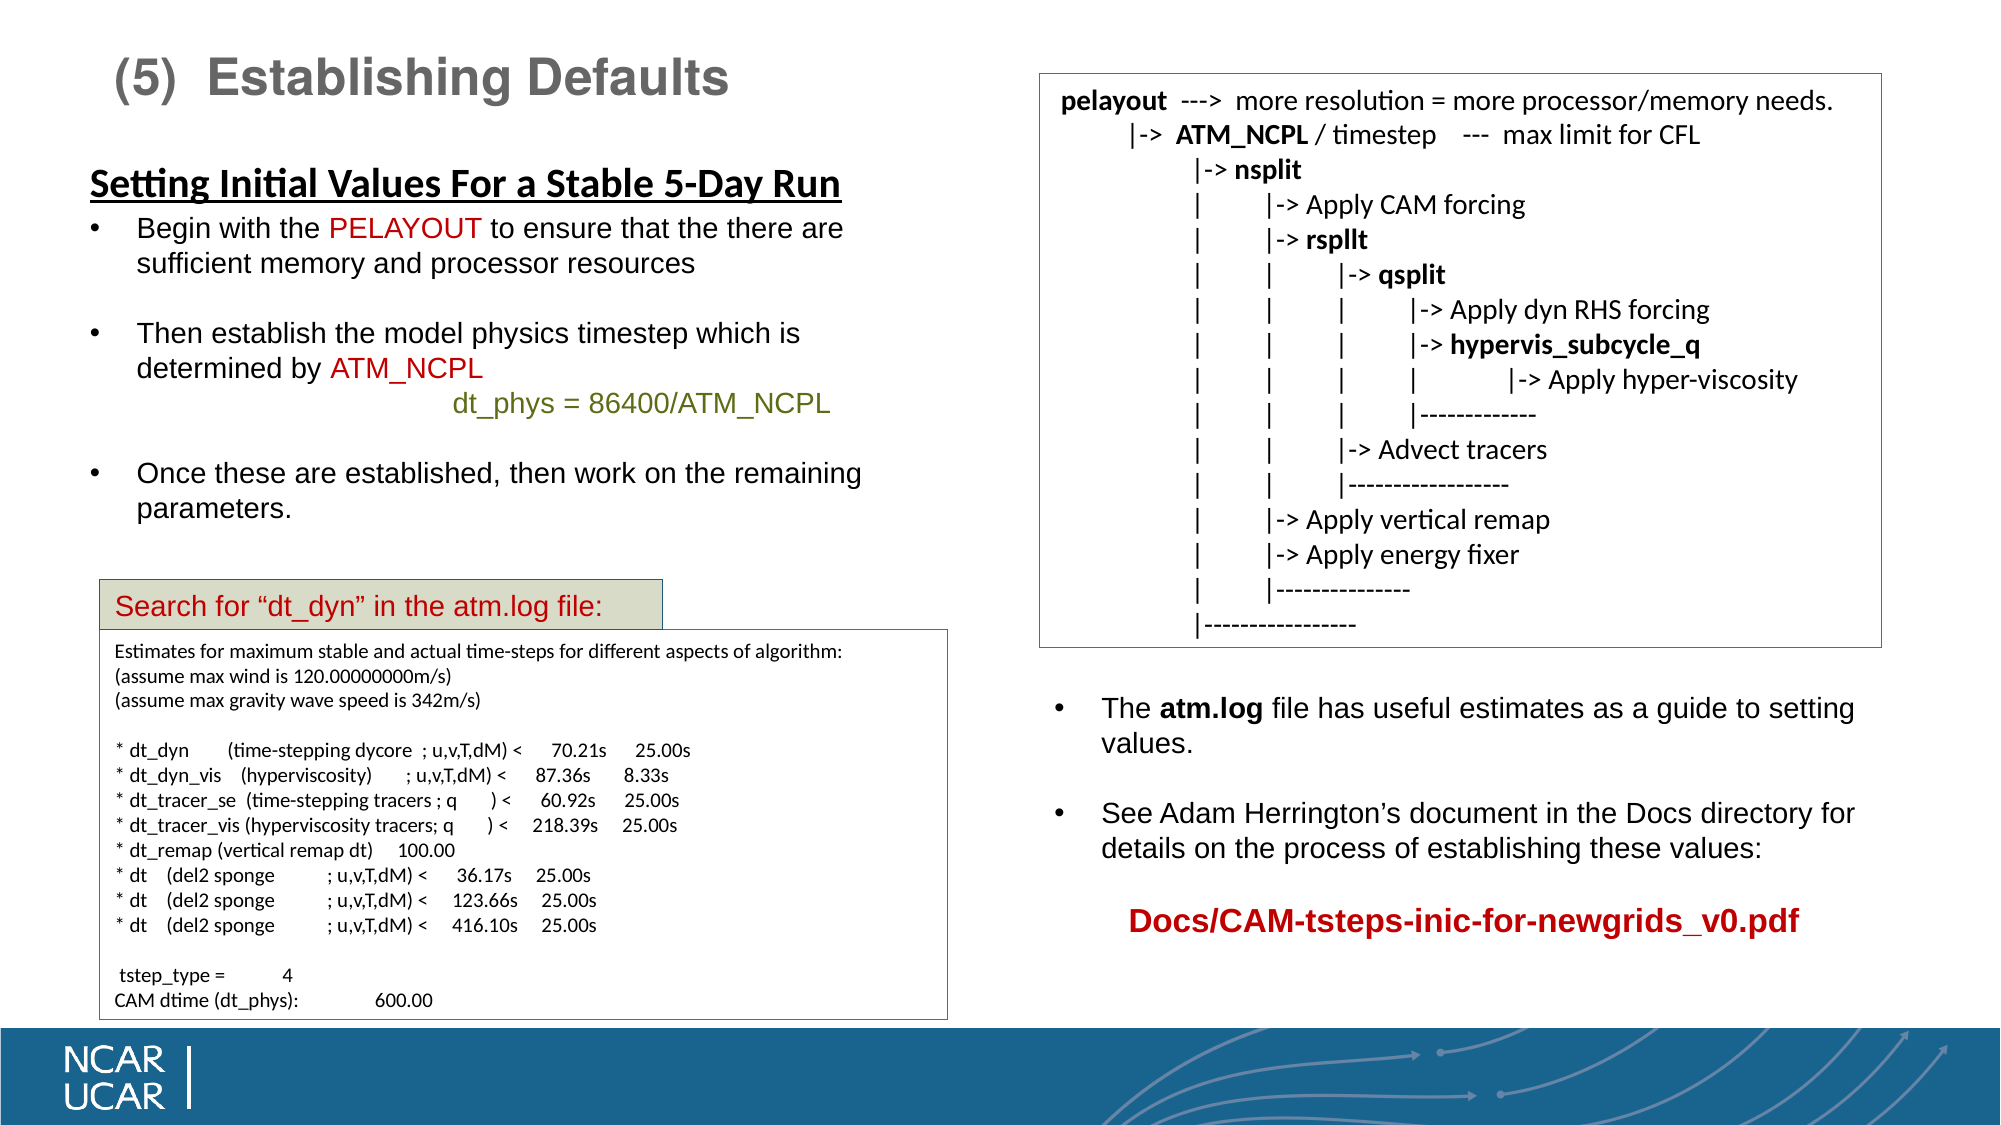

# (5)  Establishing Defaults
 pelayout  --->  more resolution = more processor/memory needs.
           |->  ATM_NCPL / timestep    ---  max limit for CFL
                     |-> nsplit
                     |         |-> Apply CAM forcing
                     |         |-> rspllt
                     |         |         |-> qsplit
                     |         |         |         |-> Apply dyn RHS forcing
                     |         |         |         |-> hypervis_subcycle_q
                     |         |         |         |             |-> Apply hyper-viscosity
                     |         |         |         |-------------
                     |         |         |-> Advect tracers
                     |         |         |------------------
                     |         |-> Apply vertical remap
                     |         |-> Apply energy fixer
                     |         |---------------
                     |-----------------
Setting Initial Values For a Stable 5-Day Run
Begin with the PELAYOUT to ensure that the there are sufficient memory and processor resources

Then establish the model physics timestep which is determined by ATM_NCPL
                                            dt_phys = 86400/ATM_NCPL

Once these are established, then work on the remaining parameters.
Search for “dt_dyn” in the atm.log file:
Estimates for maximum stable and actual time-steps for different aspects of algorithm:
(assume max wind is 120.00000000m/s)
(assume max gravity wave speed is 342m/s)

* dt_dyn        (time-stepping dycore  ; u,v,T,dM) <      70.21s      25.00s
* dt_dyn_vis    (hyperviscosity)       ; u,v,T,dM) <      87.36s       8.33s
* dt_tracer_se  (time-stepping tracers ; q       ) <      60.92s      25.00s
* dt_tracer_vis (hyperviscosity tracers; q       ) <     218.39s     25.00s
* dt_remap (vertical remap dt)     100.00
* dt    (del2 sponge           ; u,v,T,dM) <      36.17s     25.00s
* dt    (del2 sponge           ; u,v,T,dM) <     123.66s     25.00s
* dt    (del2 sponge           ; u,v,T,dM) <     416.10s     25.00s

 tstep_type =            4
CAM dtime (dt_phys):                600.00
The atm.log file has useful estimates as a guide to setting values.

See Adam Herrington’s document in the Docs directory for details on the process of establishing these values:

         Docs/CAM-tsteps-inic-for-newgrids_v0.pdf